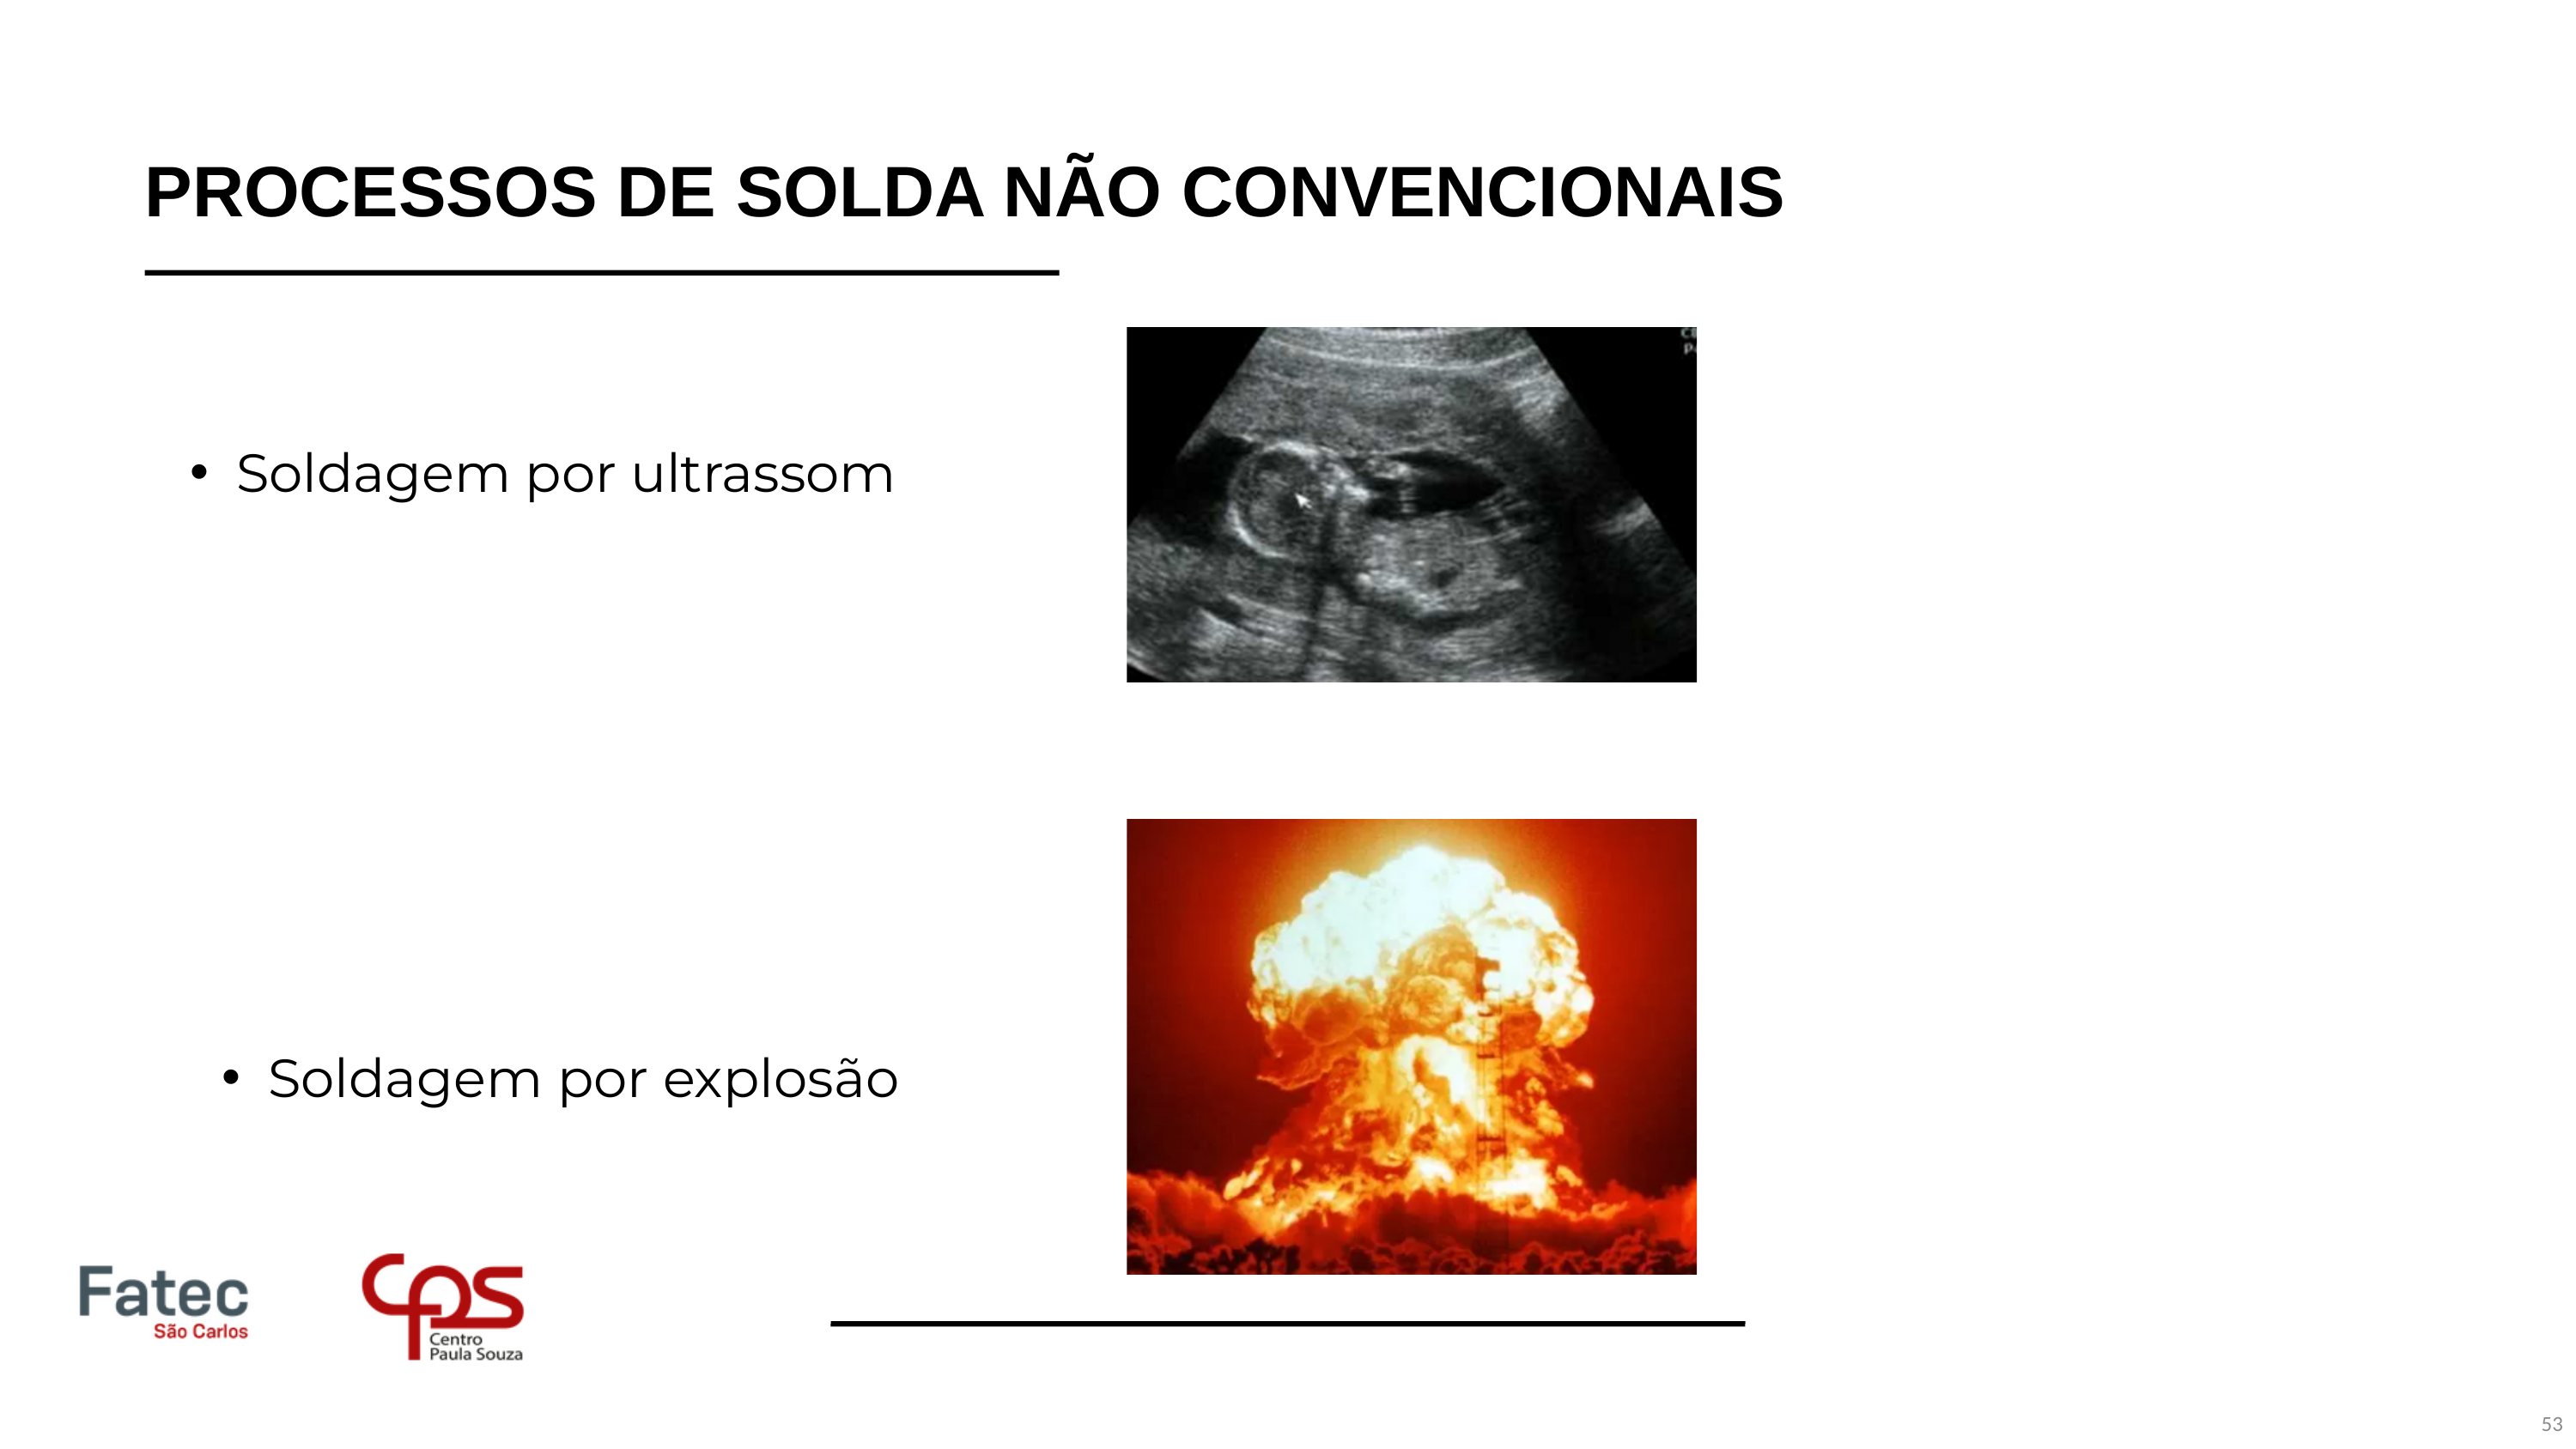

PROCESSOS DE SOLDA NÃO CONVENCIONAIS

Soldagem por ultrassom

Soldagem por explosão

53